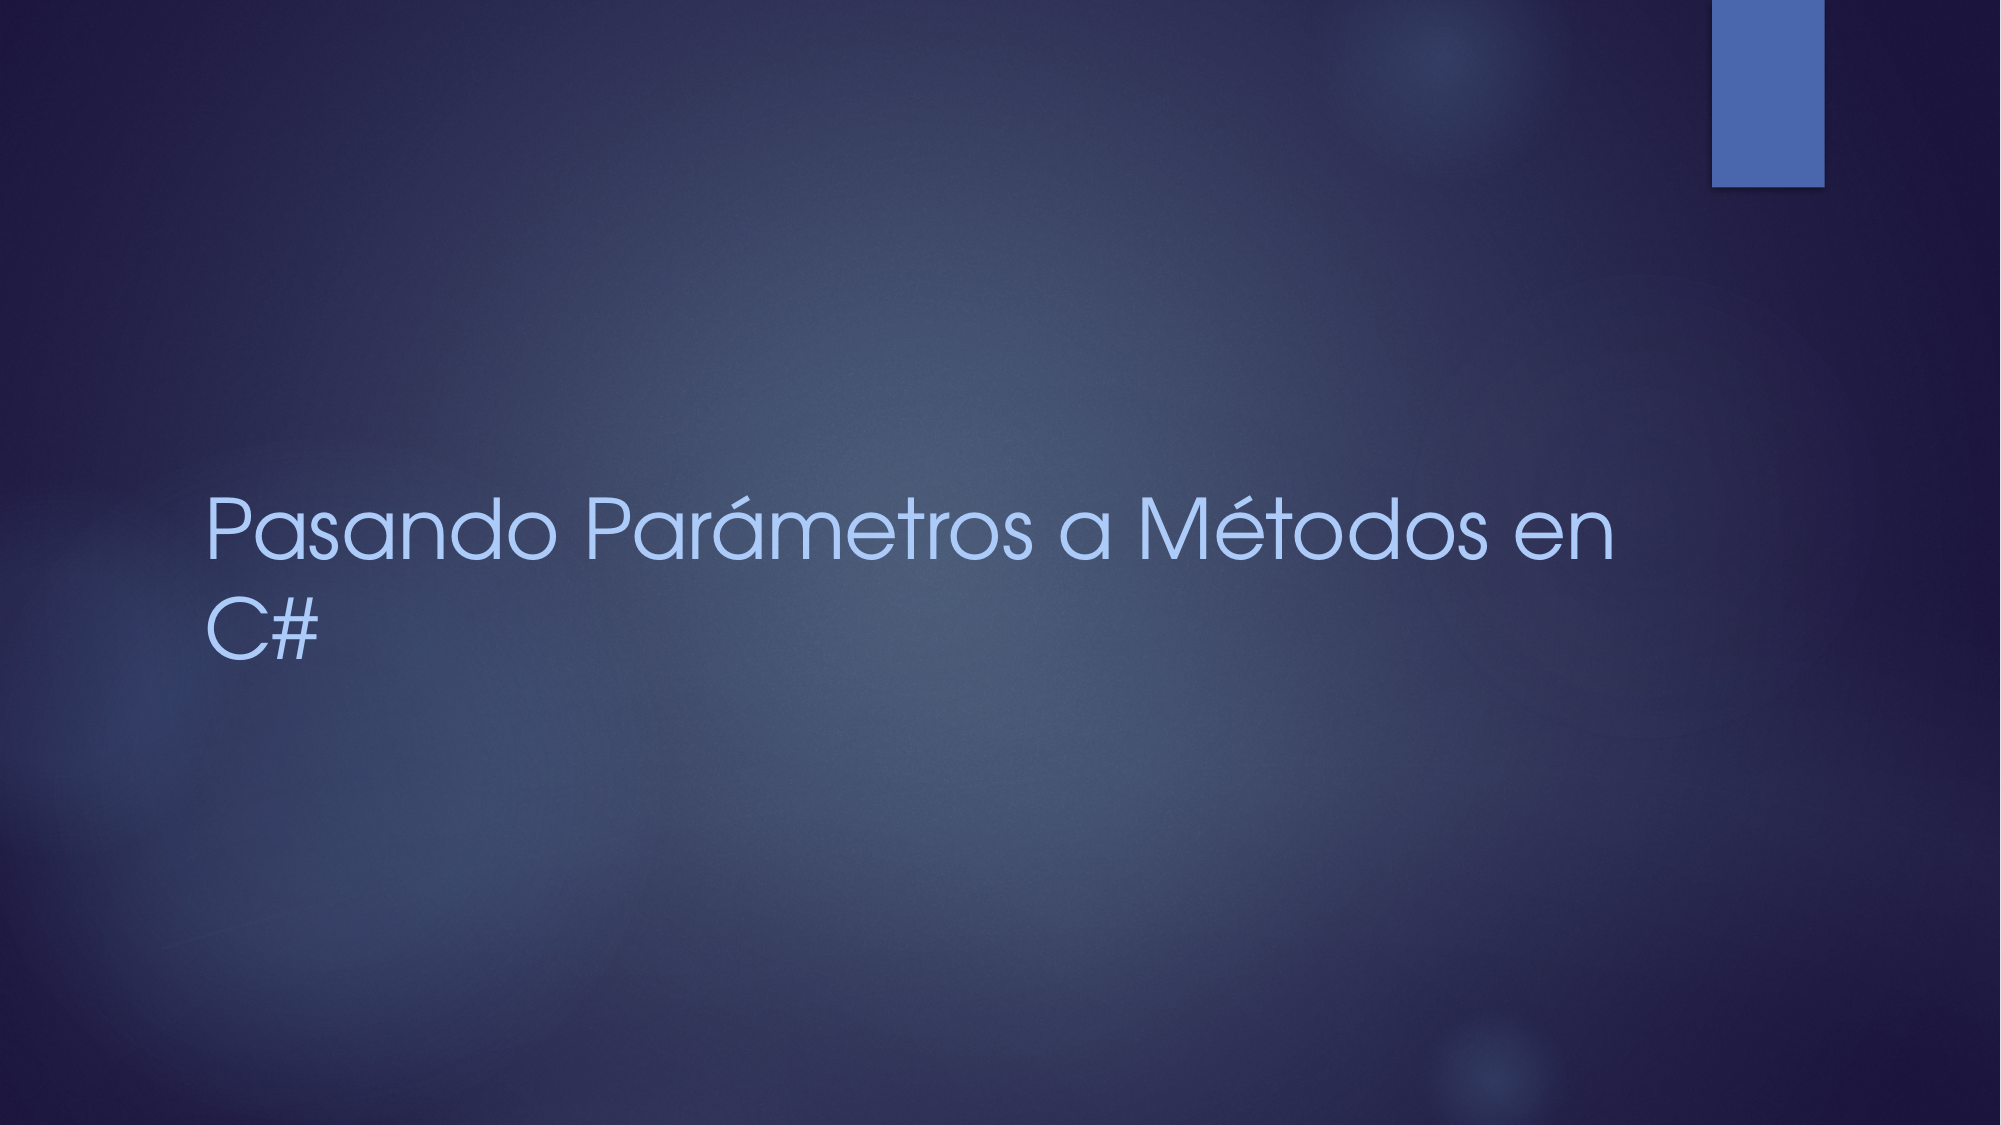

# Pasando Parámetros a Métodos en C#